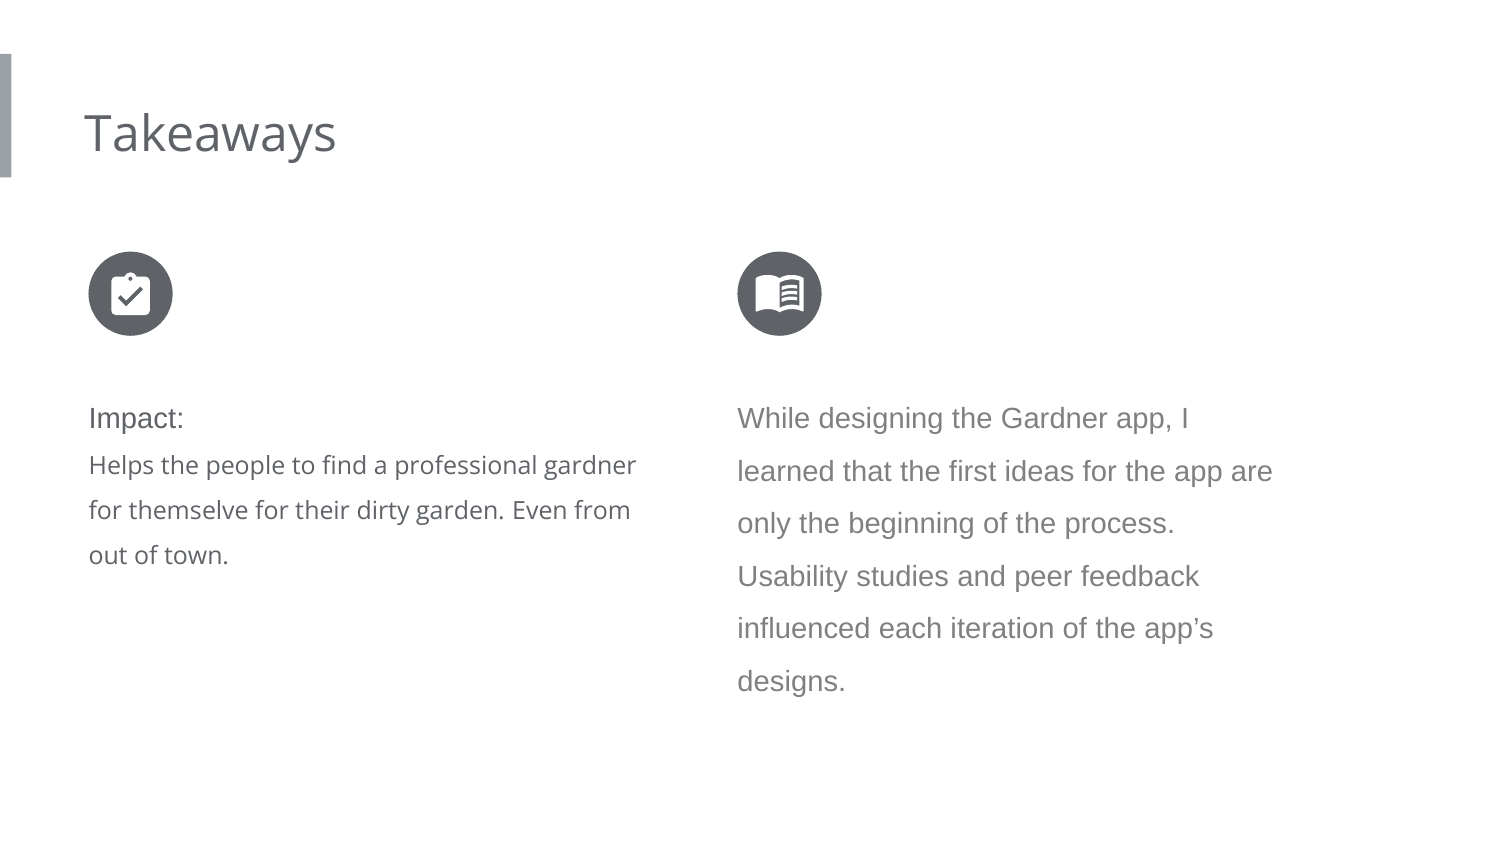

Takeaways

Impact:
Helps the people to find a professional gardner for themselve for their dirty garden. Even from out of town.
While designing the Gardner app, I learned that the first ideas for the app are only the beginning of the process. Usability studies and peer feedback influenced each iteration of the app’s designs.